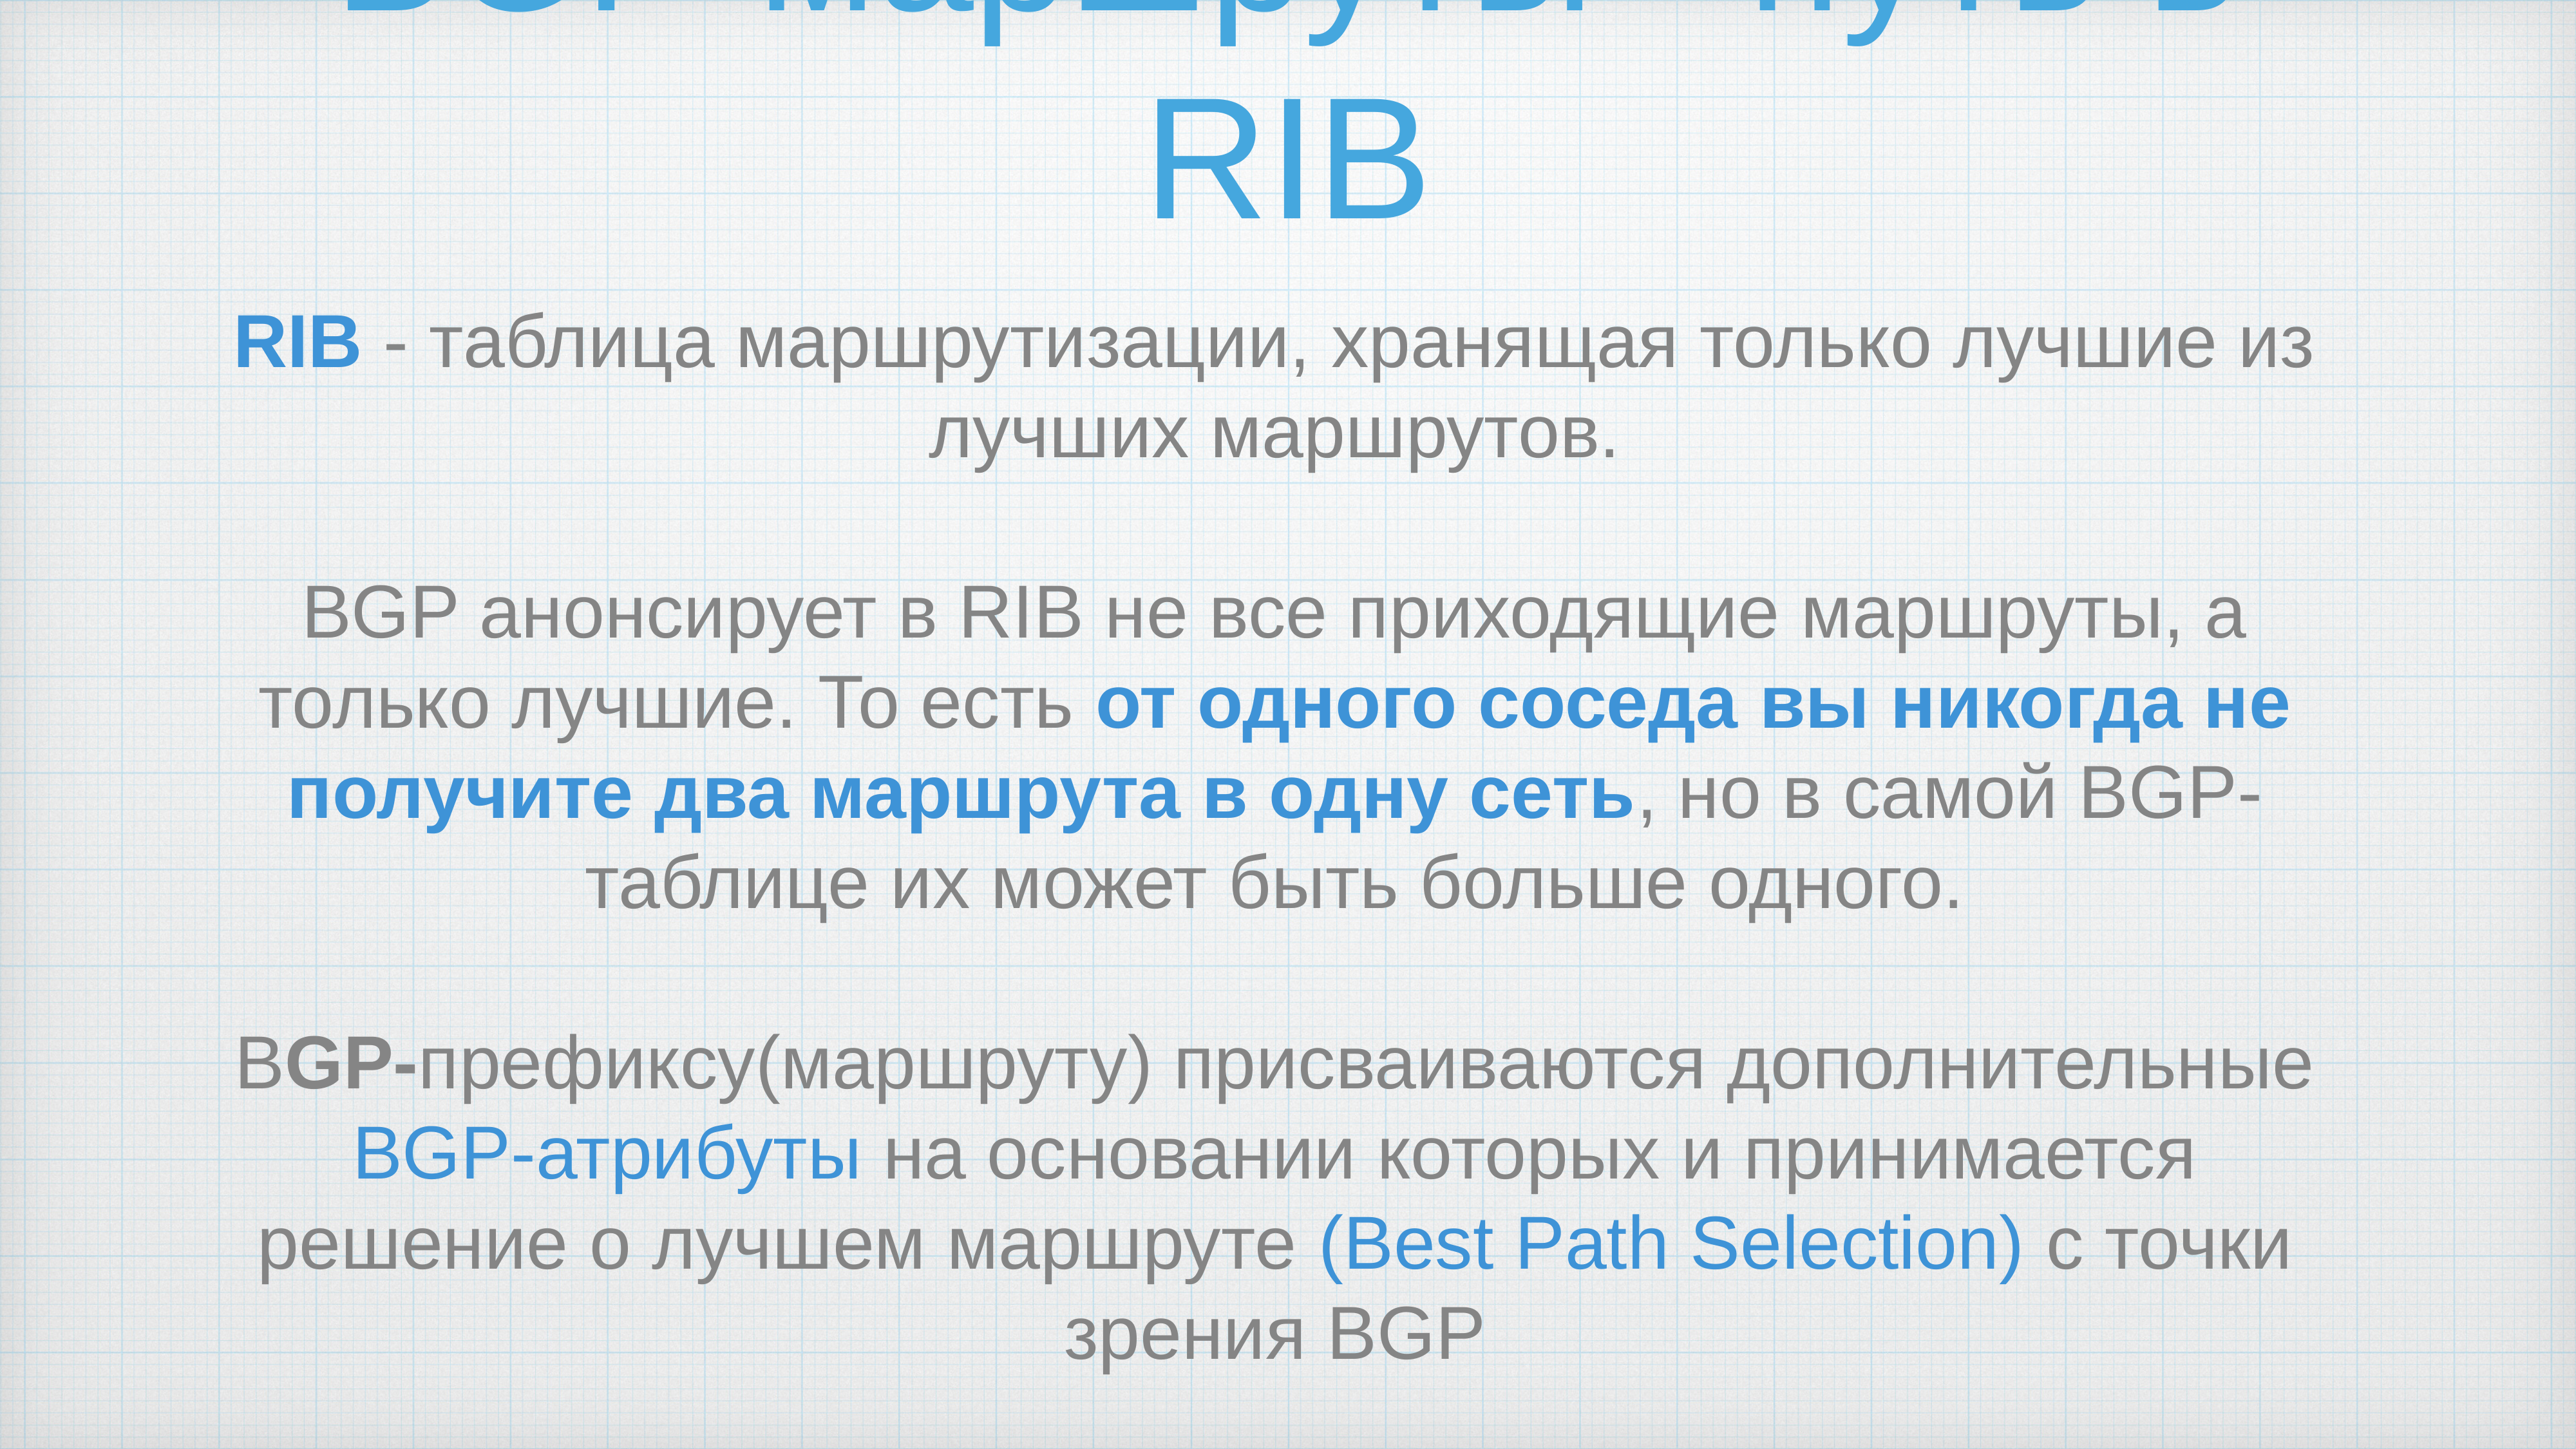

# BGP-маршруты - путь в RIB
RIB - таблица маршрутизации, хранящая только лучшие из лучших маршрутов.

BGP анонсирует в RIB не все приходящие маршруты, а только лучшие. То есть от одного соседа вы никогда не получите два маршрута в одну сеть, но в самой BGP-таблице их может быть больше одного.

BGP-префиксу(маршруту) присваиваются дополнительные BGP-атрибуты на основании которых и принимается решение о лучшем маршруте (Best Path Selection) с точки зрения BGP